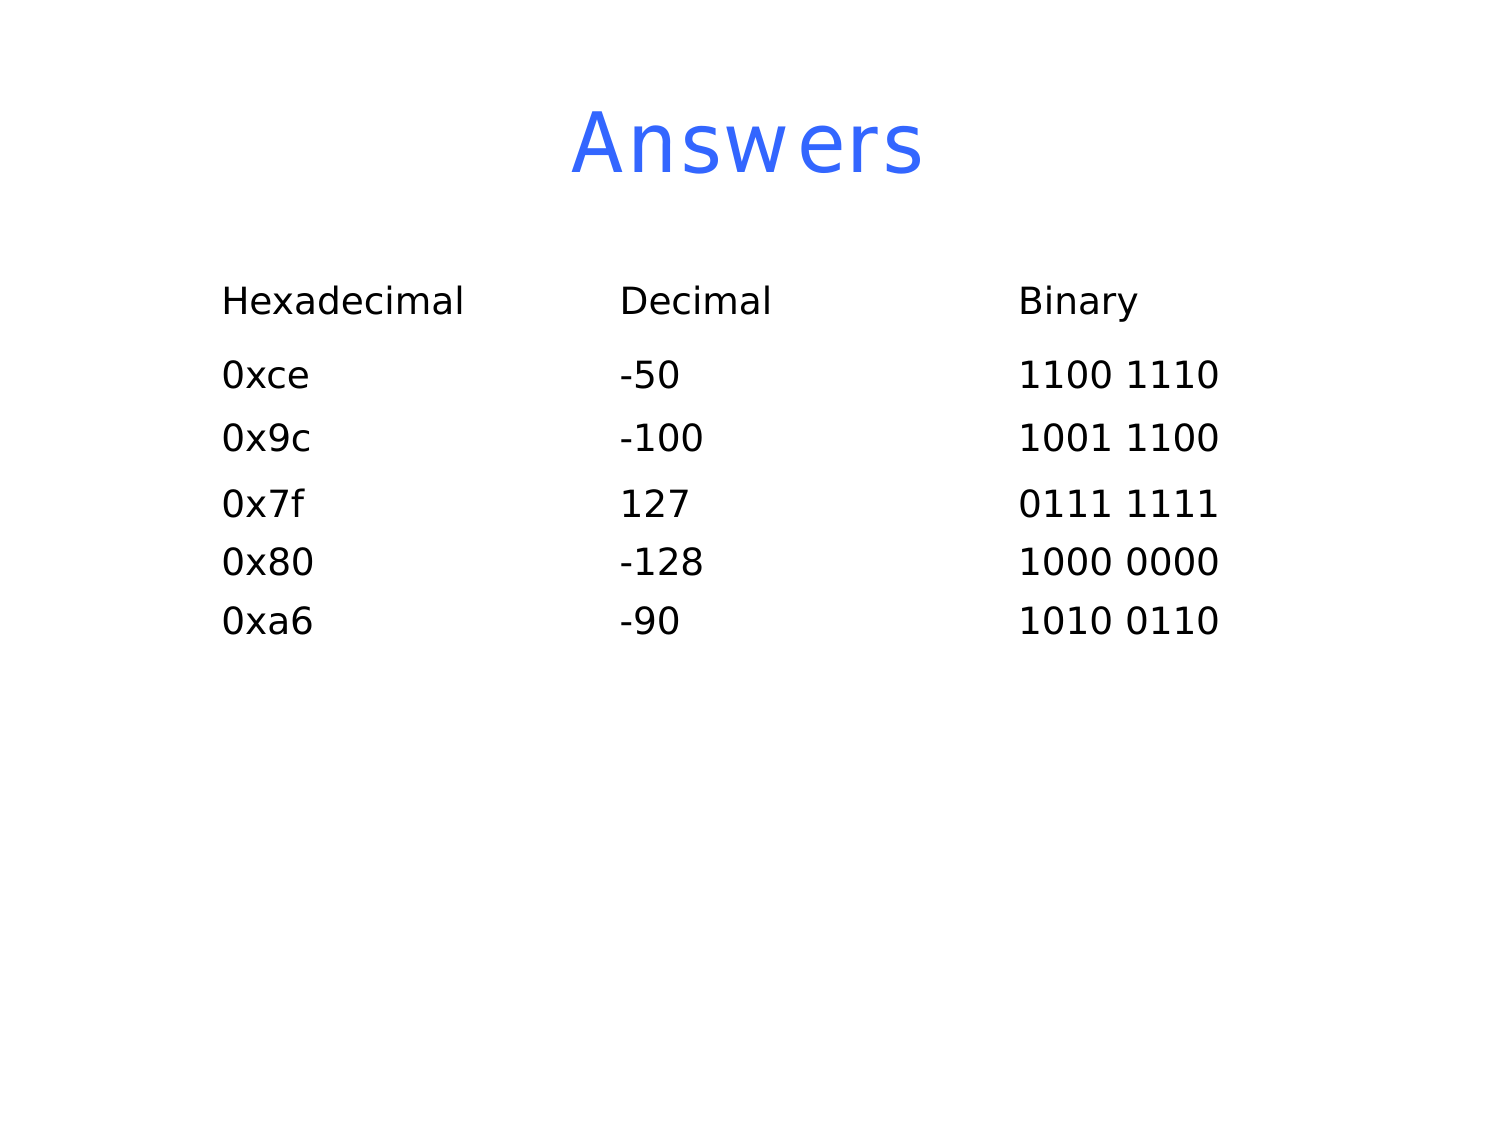

# Answers
| Hexadecimal | Decimal | Binary |
| --- | --- | --- |
| 0xce | -50 | 1100 1110 |
| 0x9c | -100 | 1001 1100 |
| 0x7f | 127 | 0111 1111 |
| 0x80 | -128 | 1000 0000 |
| 0xa6 | -90 | 1010 0110 |